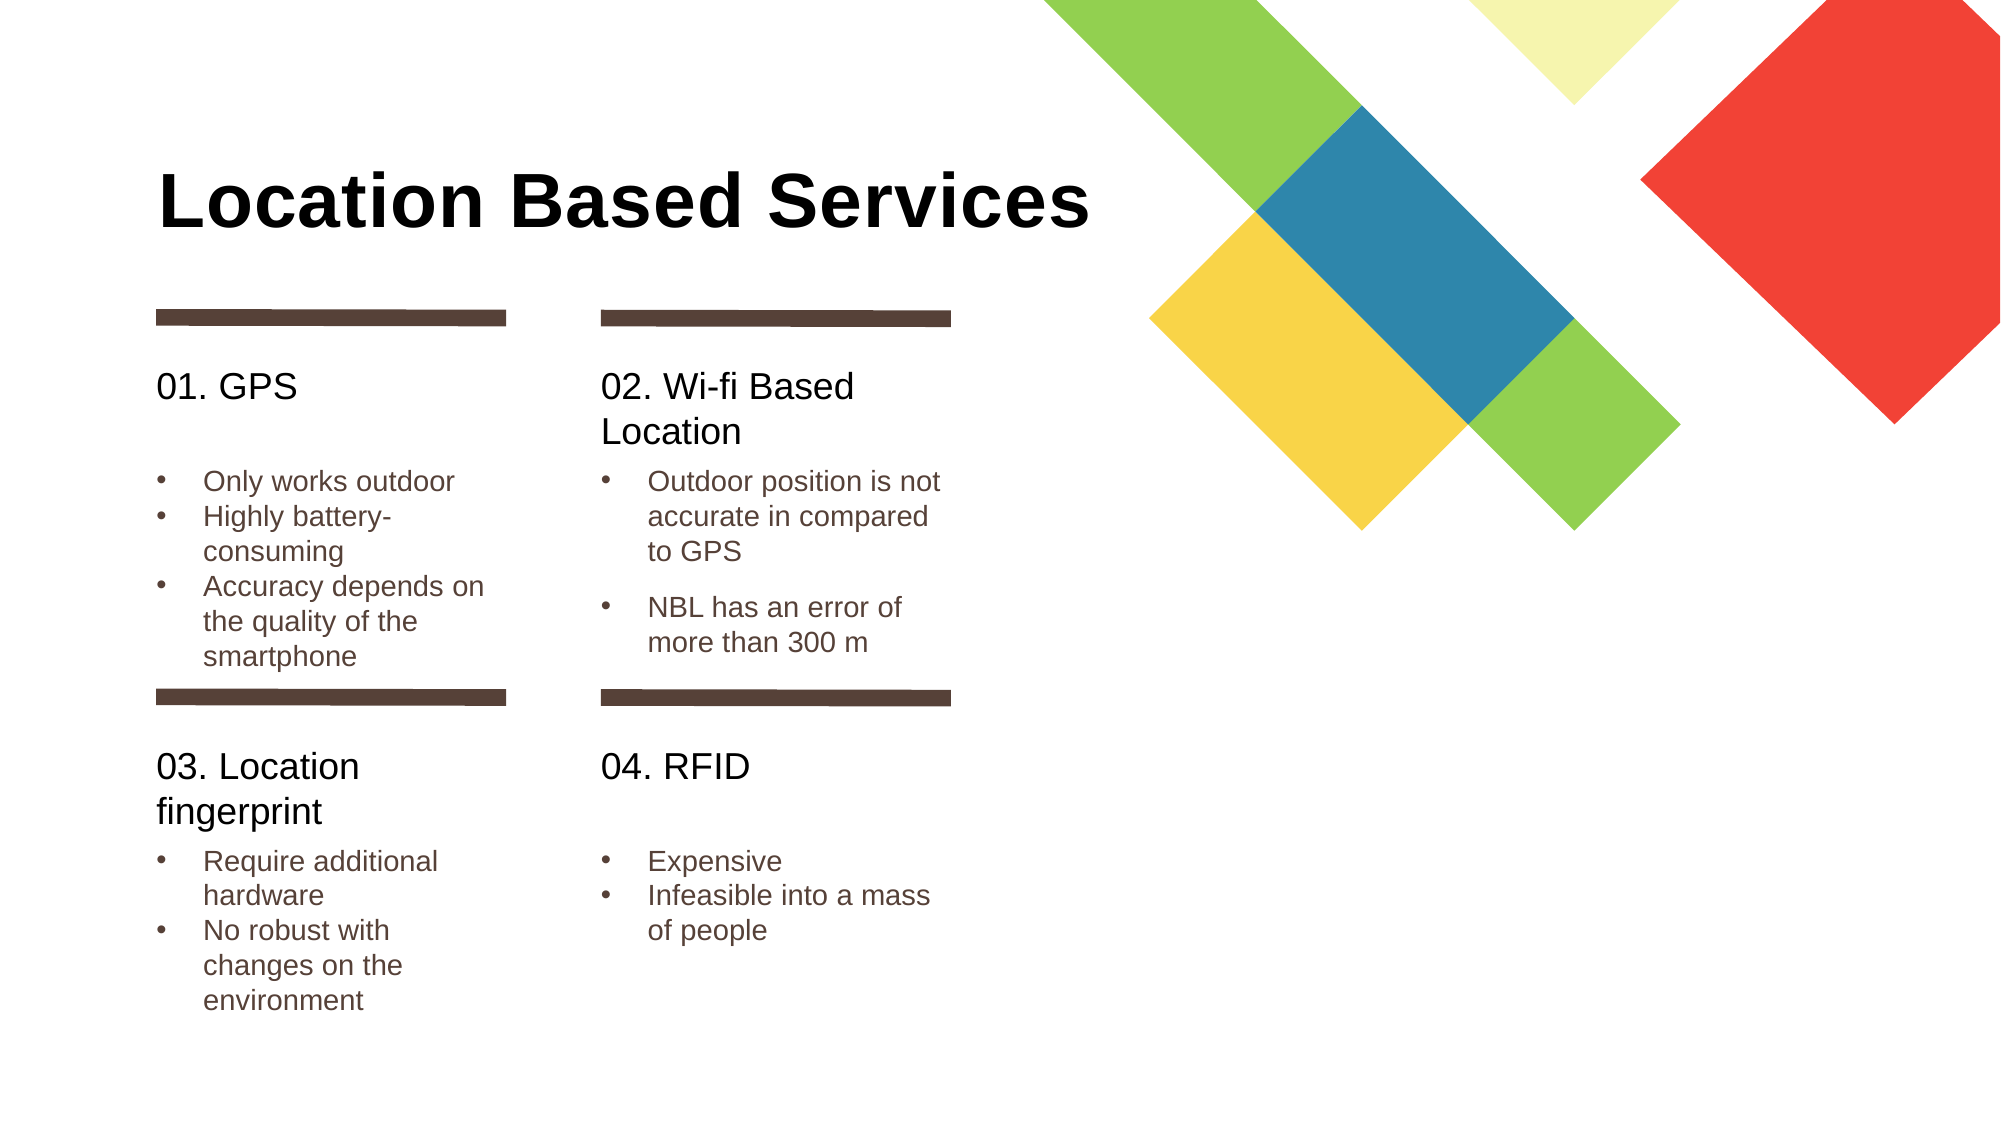

# Location Based Services
01. GPS
02. Wi-fi Based Location
Only works outdoor
Highly battery-consuming
Accuracy depends on the quality of the smartphone
Outdoor position is not accurate in compared to GPS
NBL has an error of more than 300 m
03. Location fingerprint
04. RFID
Require additional hardware
No robust with changes on the environment
Expensive
Infeasible into a mass of people